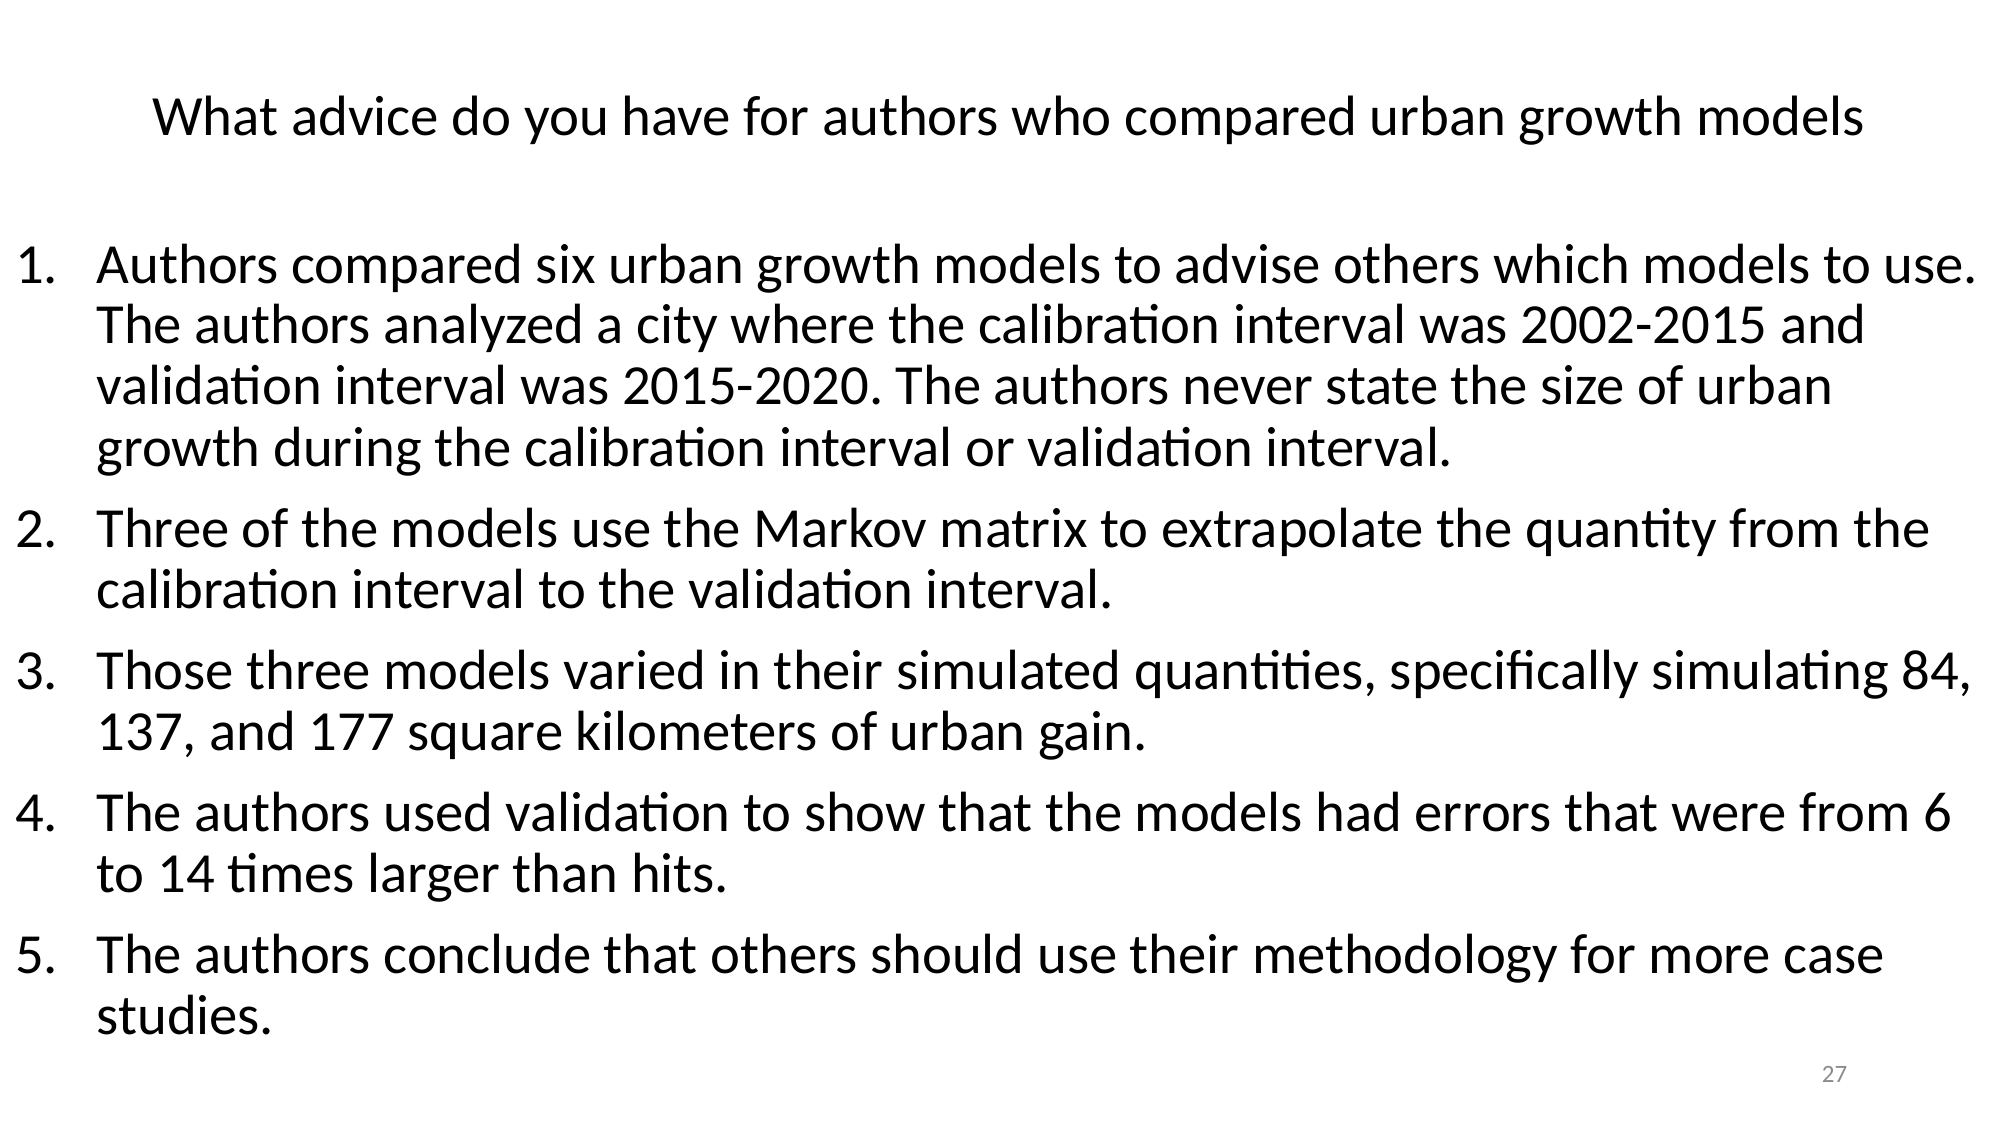

# What advice do you have for authors who compared urban growth models
Authors compared six urban growth models to advise others which models to use. The authors analyzed a city where the calibration interval was 2002-2015 and validation interval was 2015-2020. The authors never state the size of urban growth during the calibration interval or validation interval.
Three of the models use the Markov matrix to extrapolate the quantity from the calibration interval to the validation interval.
Those three models varied in their simulated quantities, specifically simulating 84, 137, and 177 square kilometers of urban gain.
The authors used validation to show that the models had errors that were from 6 to 14 times larger than hits.
The authors conclude that others should use their methodology for more case studies.
27